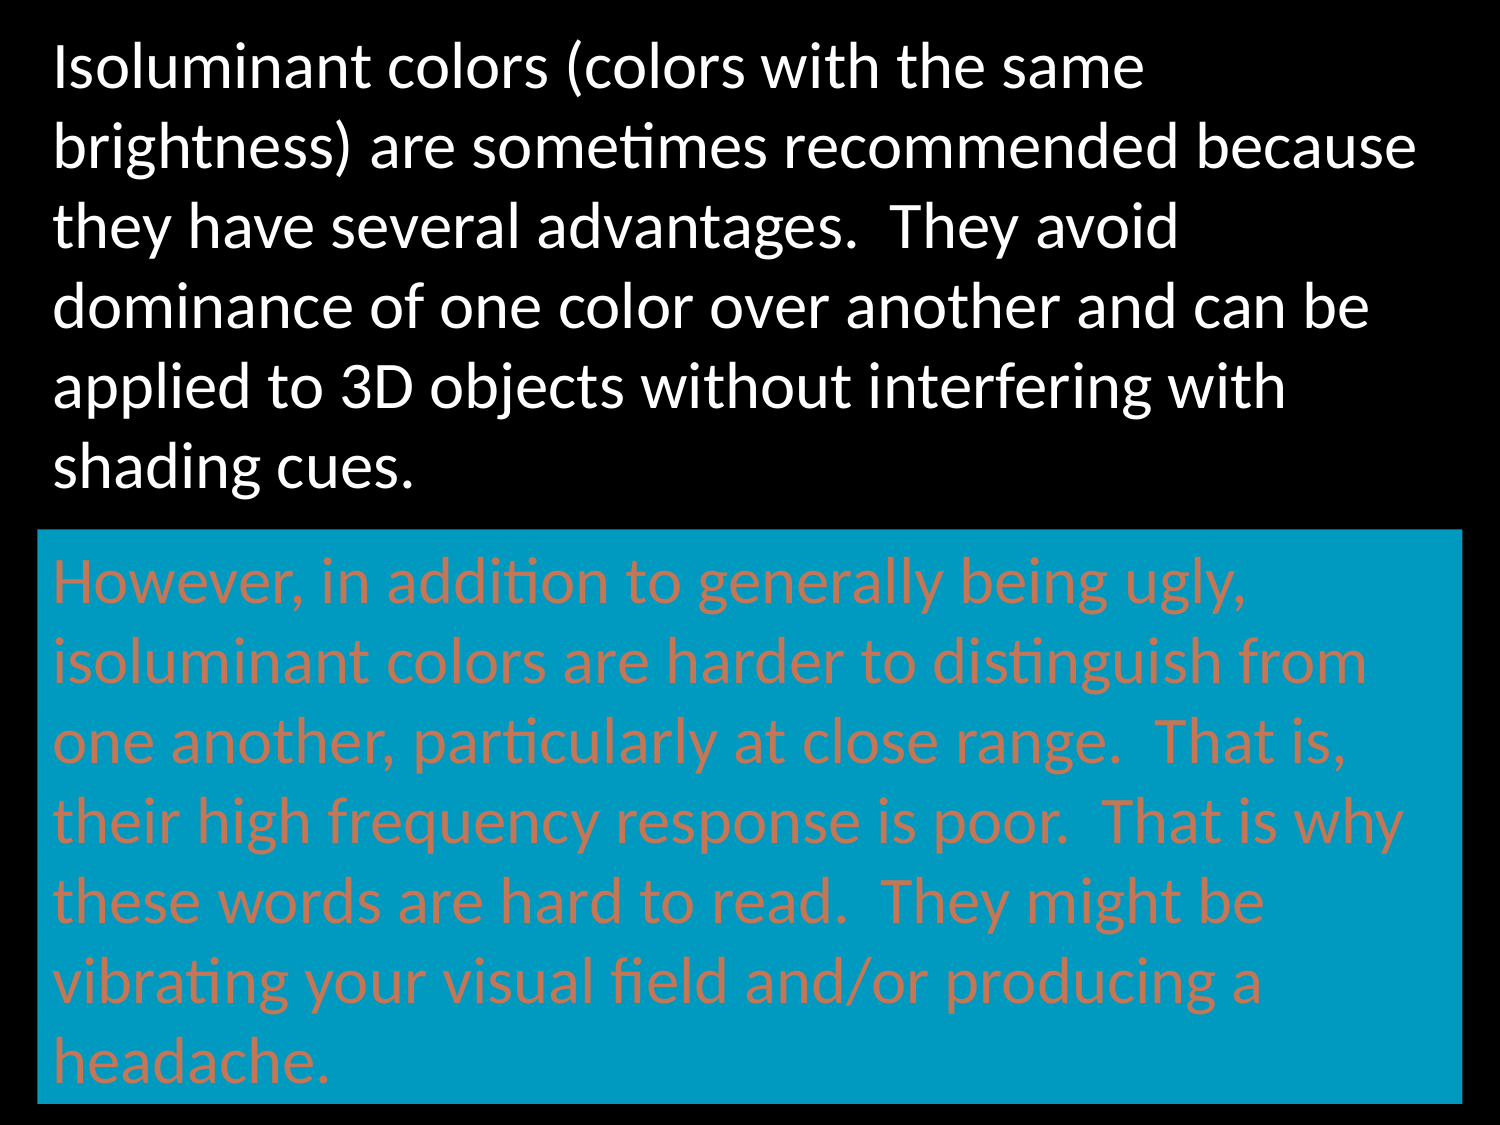

Isoluminant colors (colors with the same brightness) are sometimes recommended because they have several advantages.  They avoid dominance of one color over another and can be applied to 3D objects without interfering with shading cues.
However, in addition to generally being ugly, isoluminant colors are harder to distinguish from one another, particularly at close range.  That is, their high frequency response is poor.  That is why these words are hard to read.  They might be vibrating your visual field and/or producing a headache.